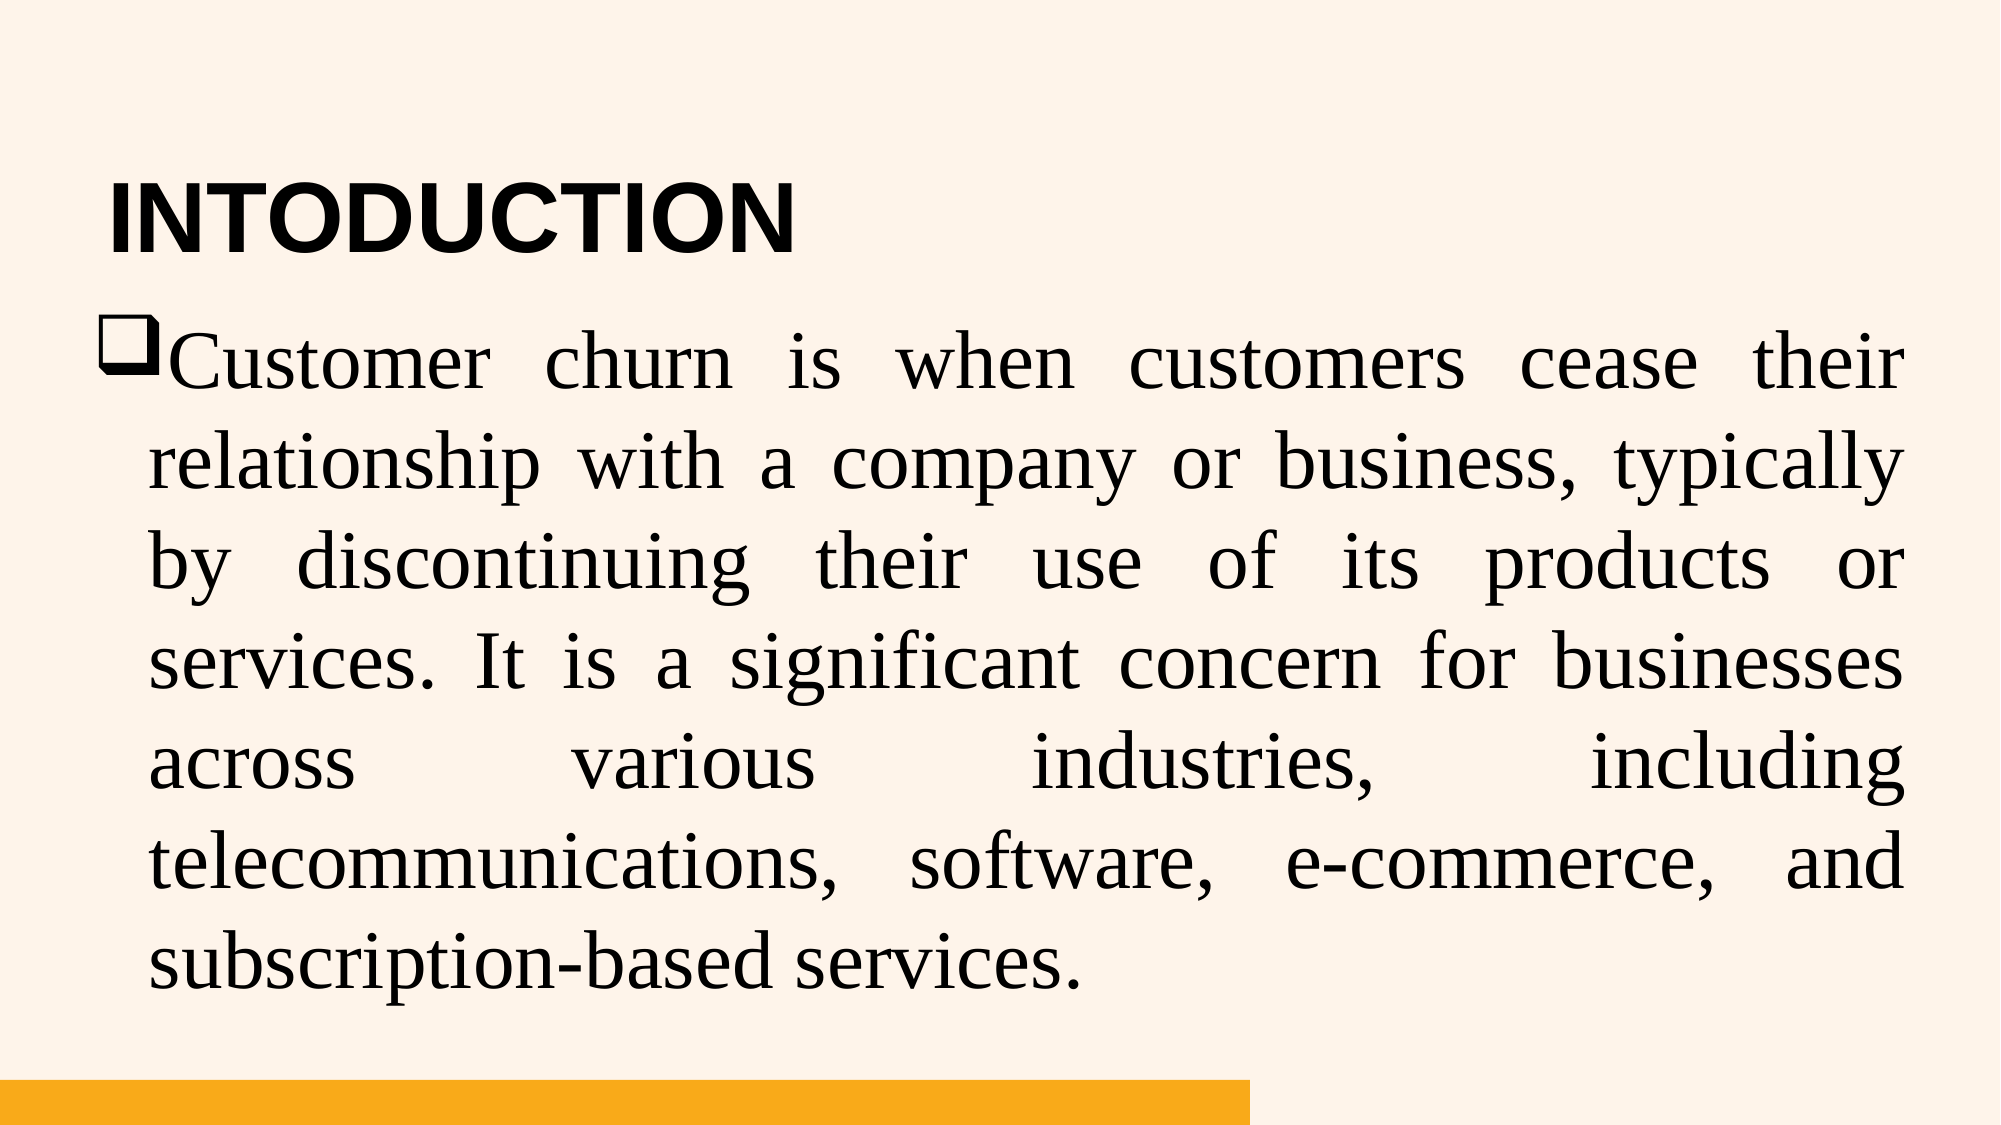

# Intoduction
Customer churn is when customers cease their relationship with a company or business, typically by discontinuing their use of its products or services. It is a significant concern for businesses across various industries, including telecommunications, software, e-commerce, and subscription-based services.